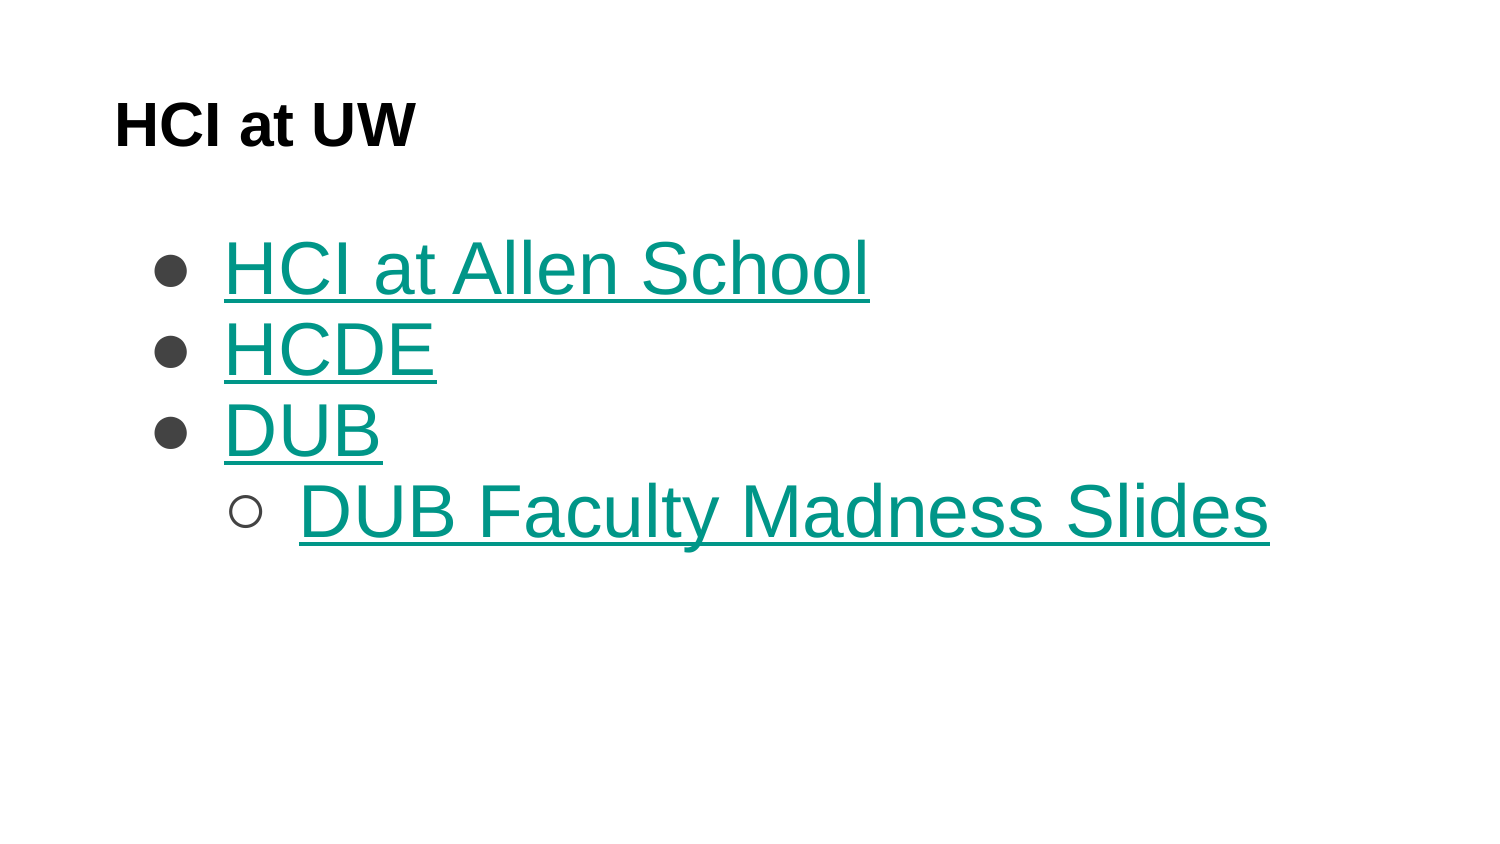

# HCI at UW
HCI at Allen School
HCDE
DUB
DUB Faculty Madness Slides